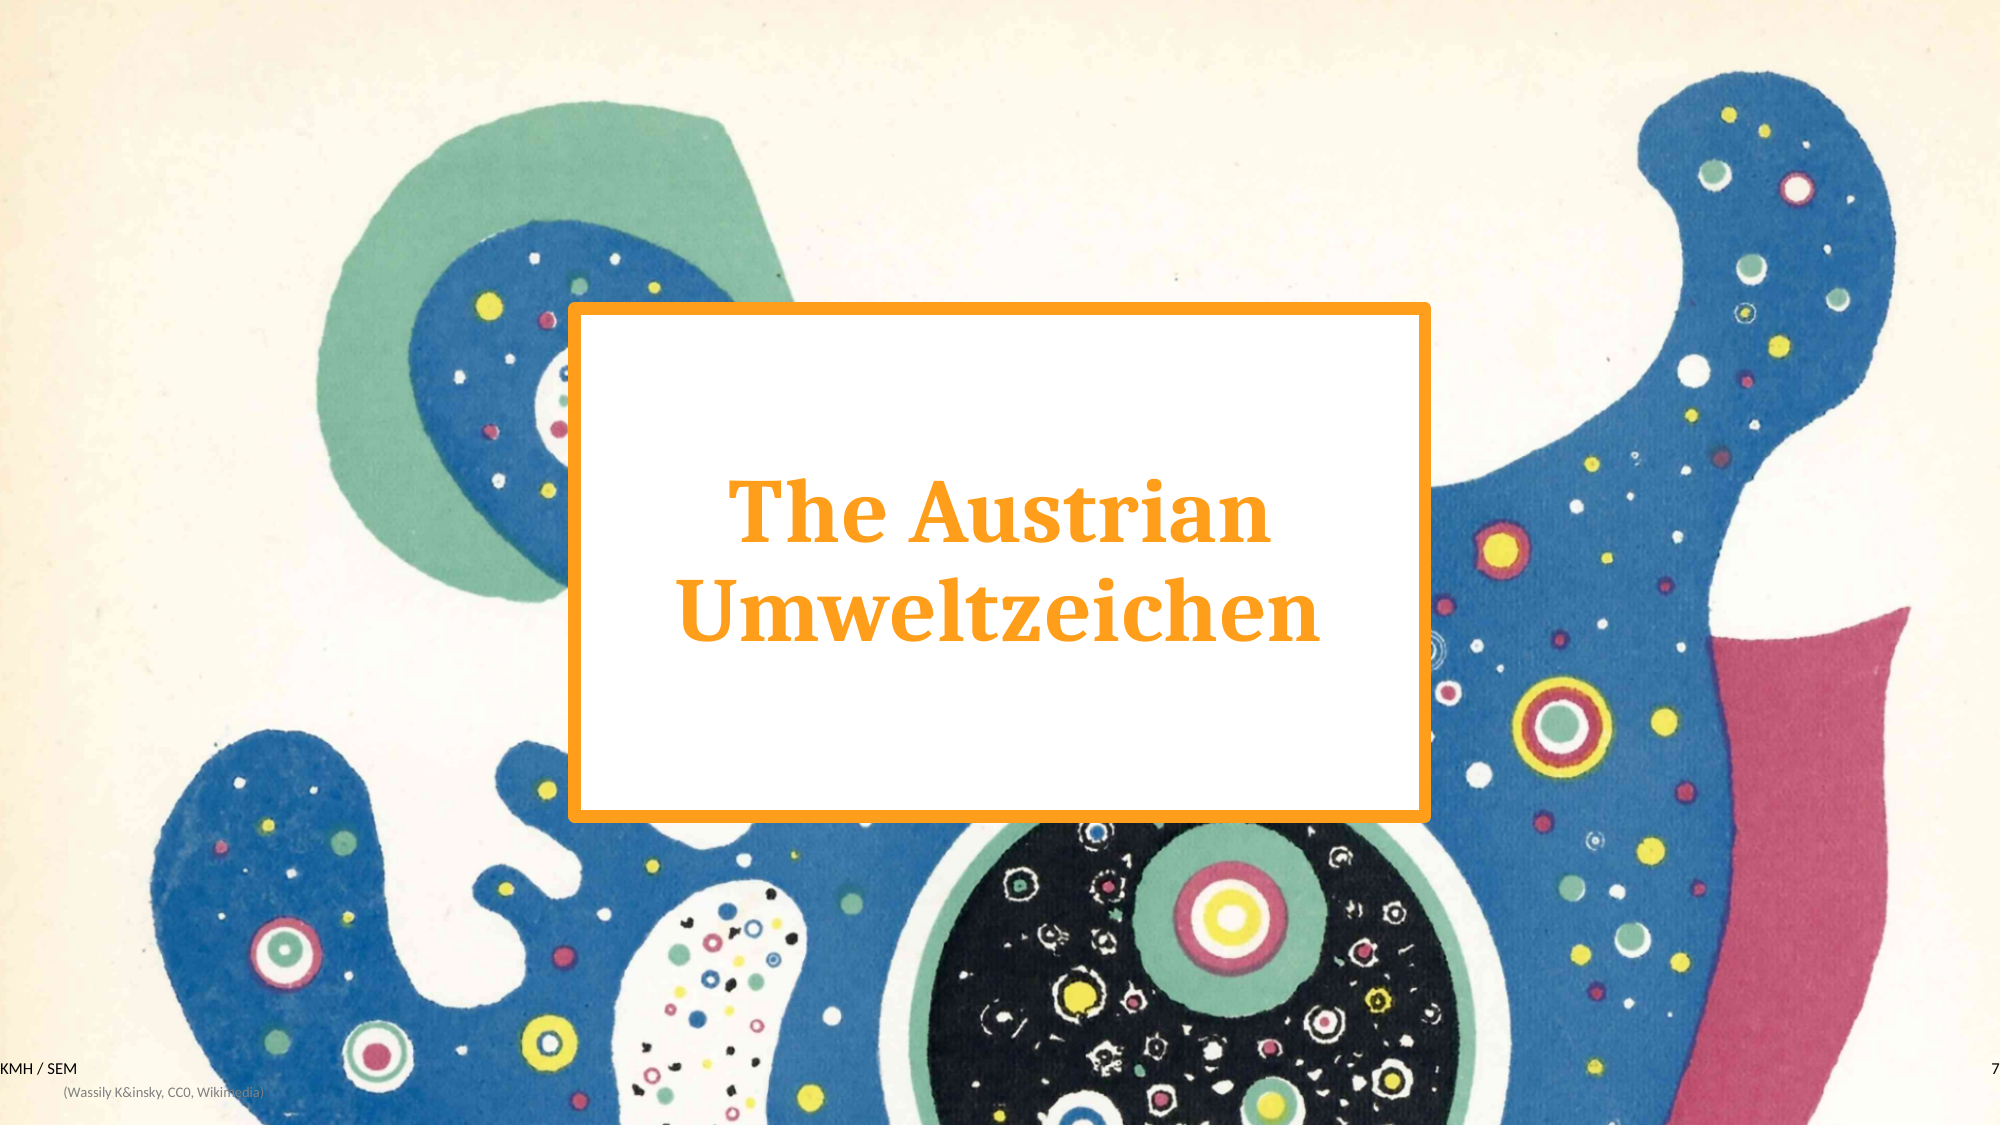

# The Austrian Umweltzeichen
KMH / SEM
7